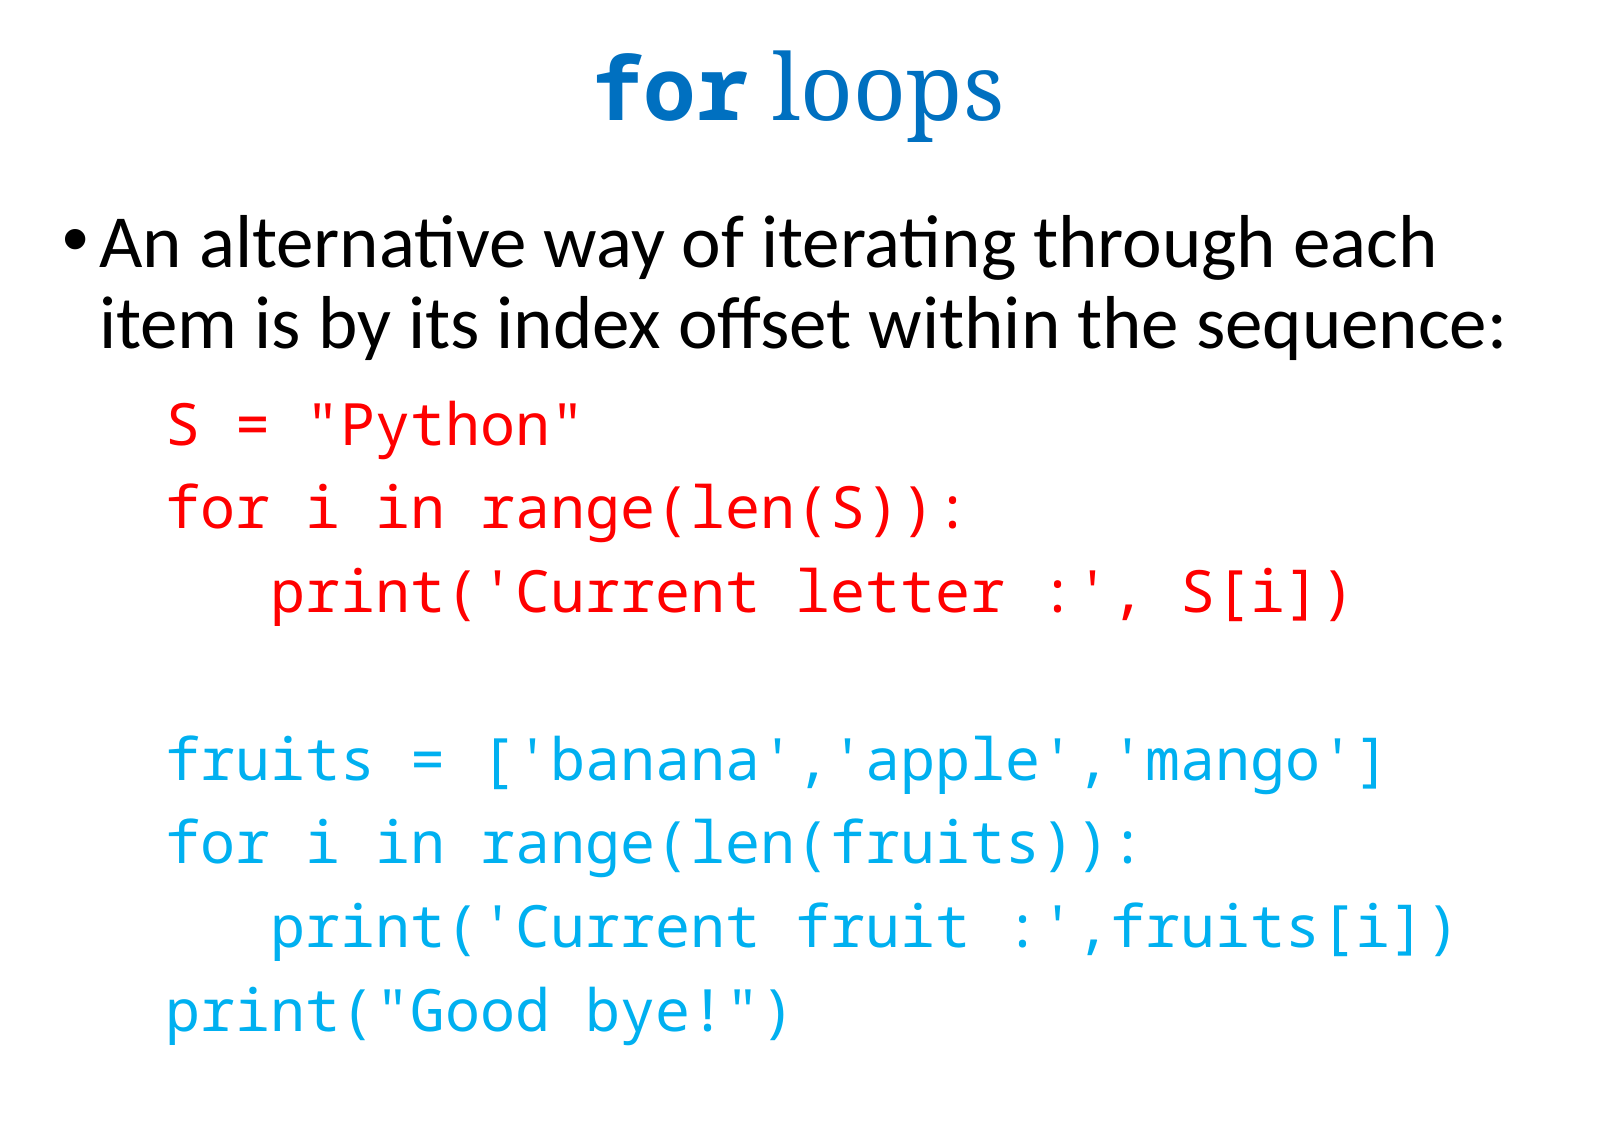

for loops
An alternative way of iterating through each item is by its index offset within the sequence:

	S = "Python"
	for i in range(len(S)):
	   print('Current letter :', S[i])

	fruits = ['banana','apple','mango']
	for i in range(len(fruits)):
	   print('Current fruit :',fruits[i])
	print("Good bye!")